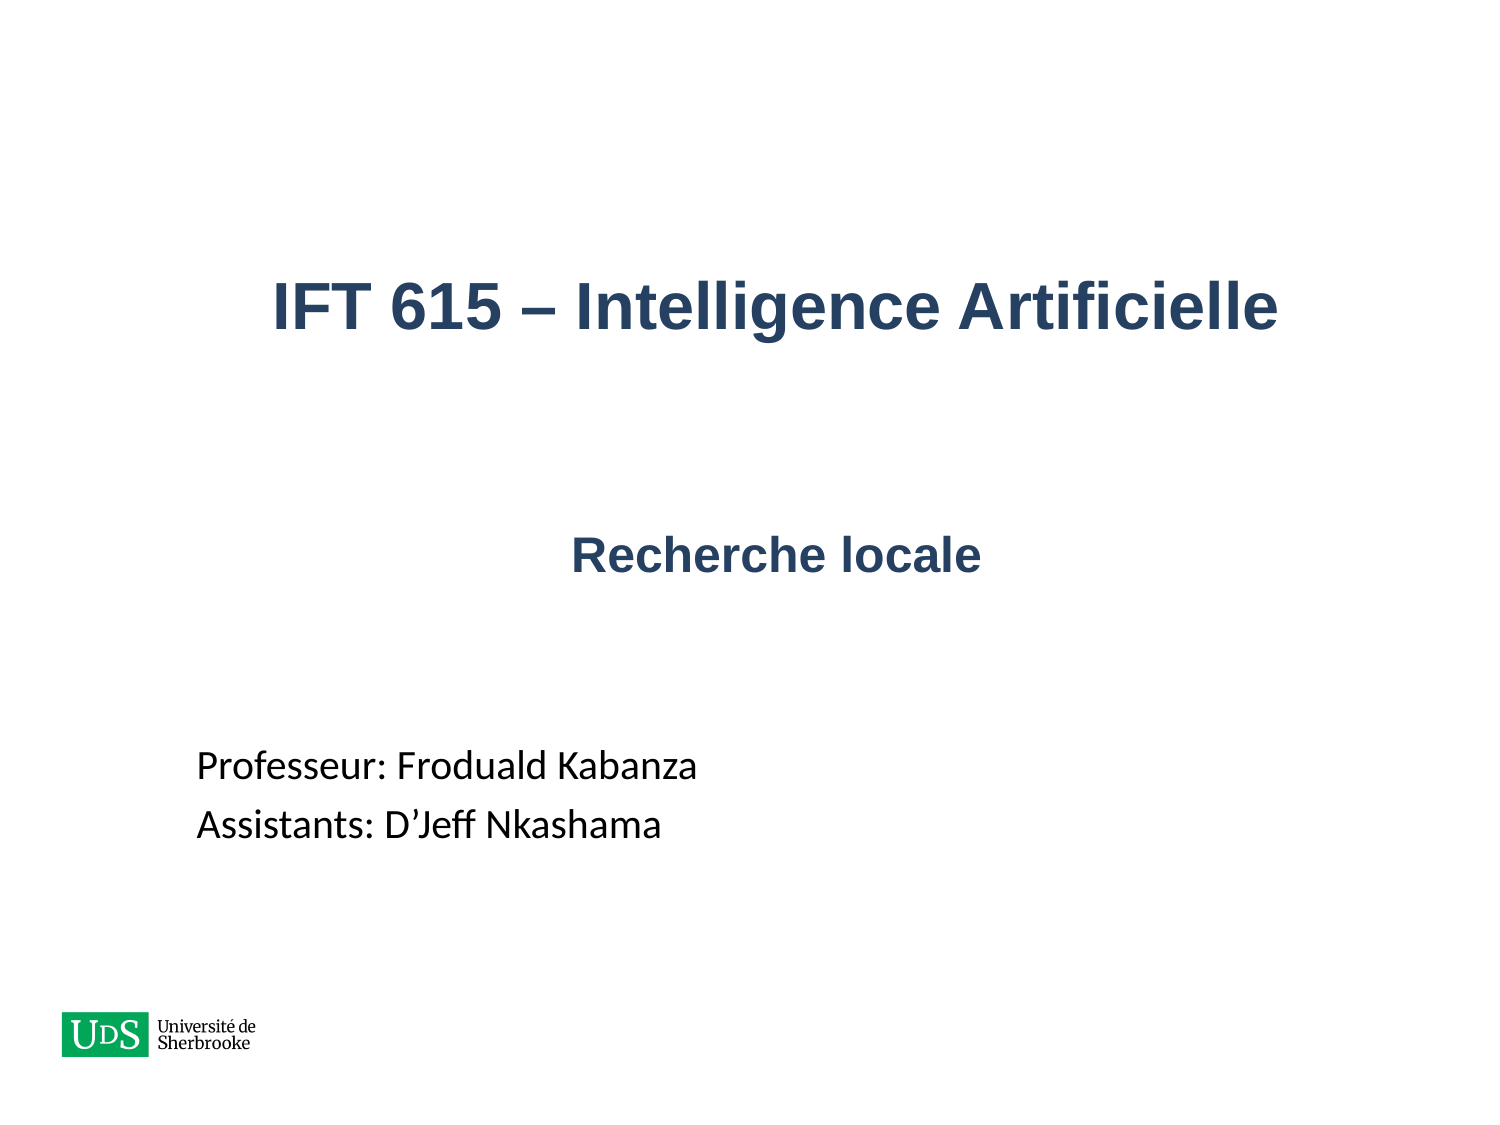

# IFT 615 – Intelligence Artificielle Recherche locale
Professeur: Froduald Kabanza
Assistants: D’Jeff Nkashama